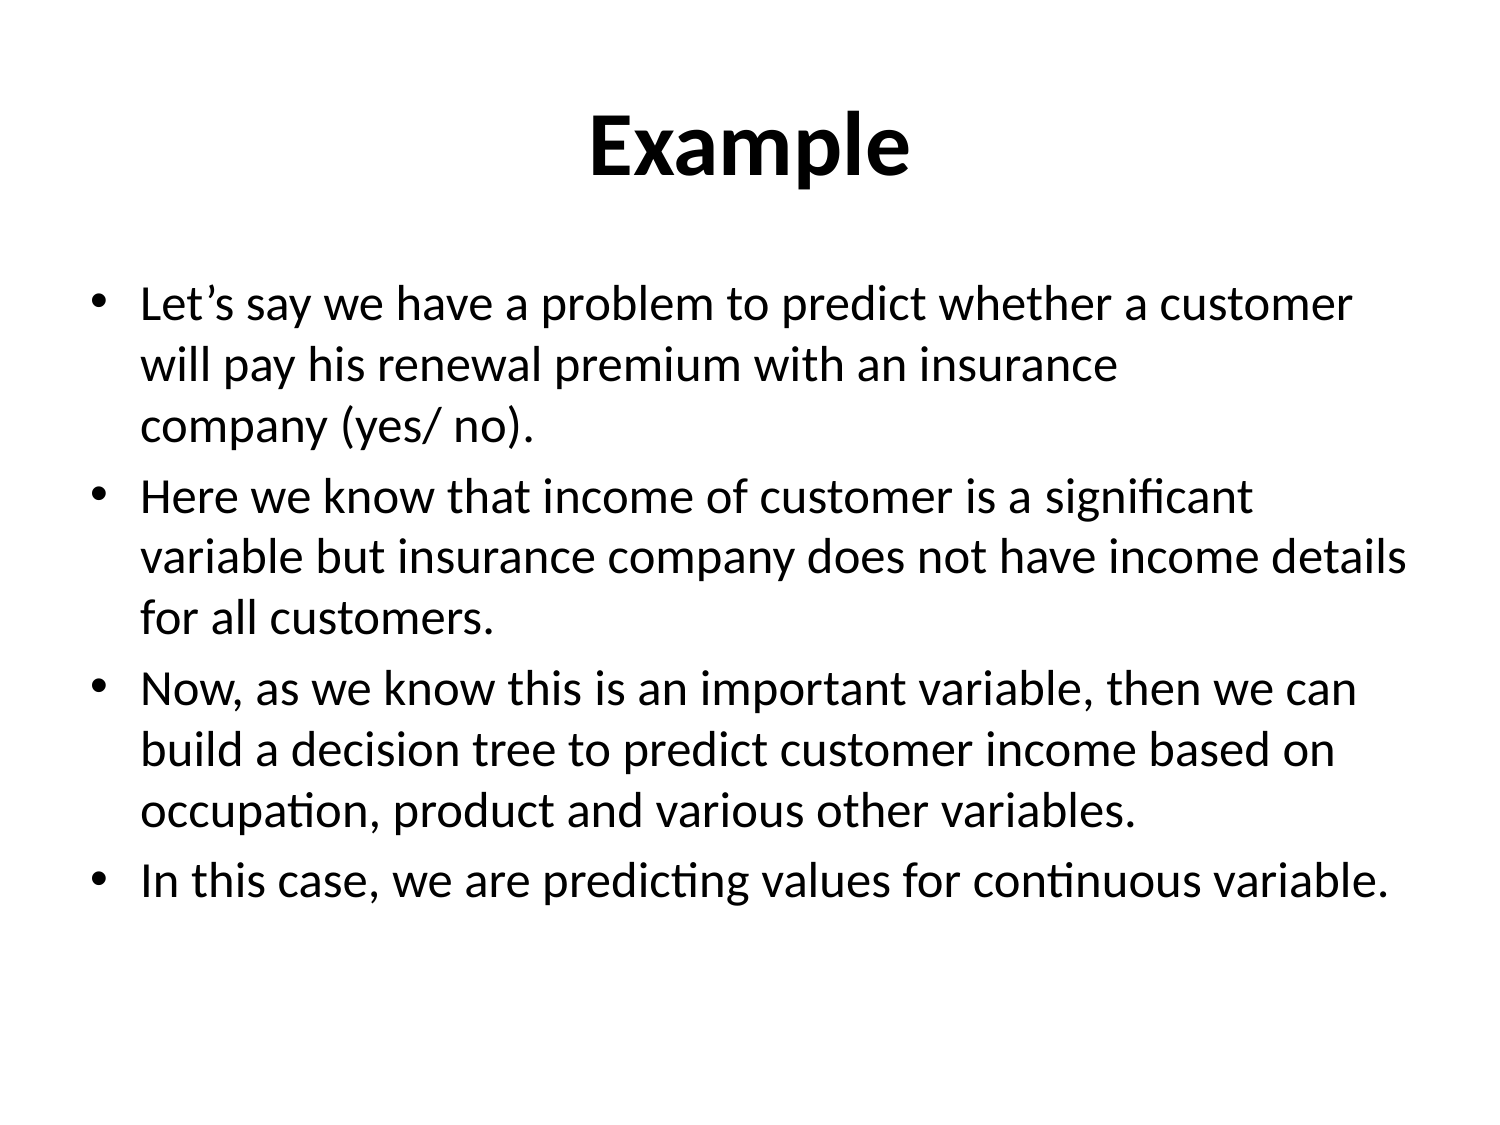

# Example
Let’s say we have a problem to predict whether a customer will pay his renewal premium with an insurance company (yes/ no).
Here we know that income of customer is a significant variable but insurance company does not have income details for all customers.
Now, as we know this is an important variable, then we can build a decision tree to predict customer income based on occupation, product and various other variables.
In this case, we are predicting values for continuous variable.